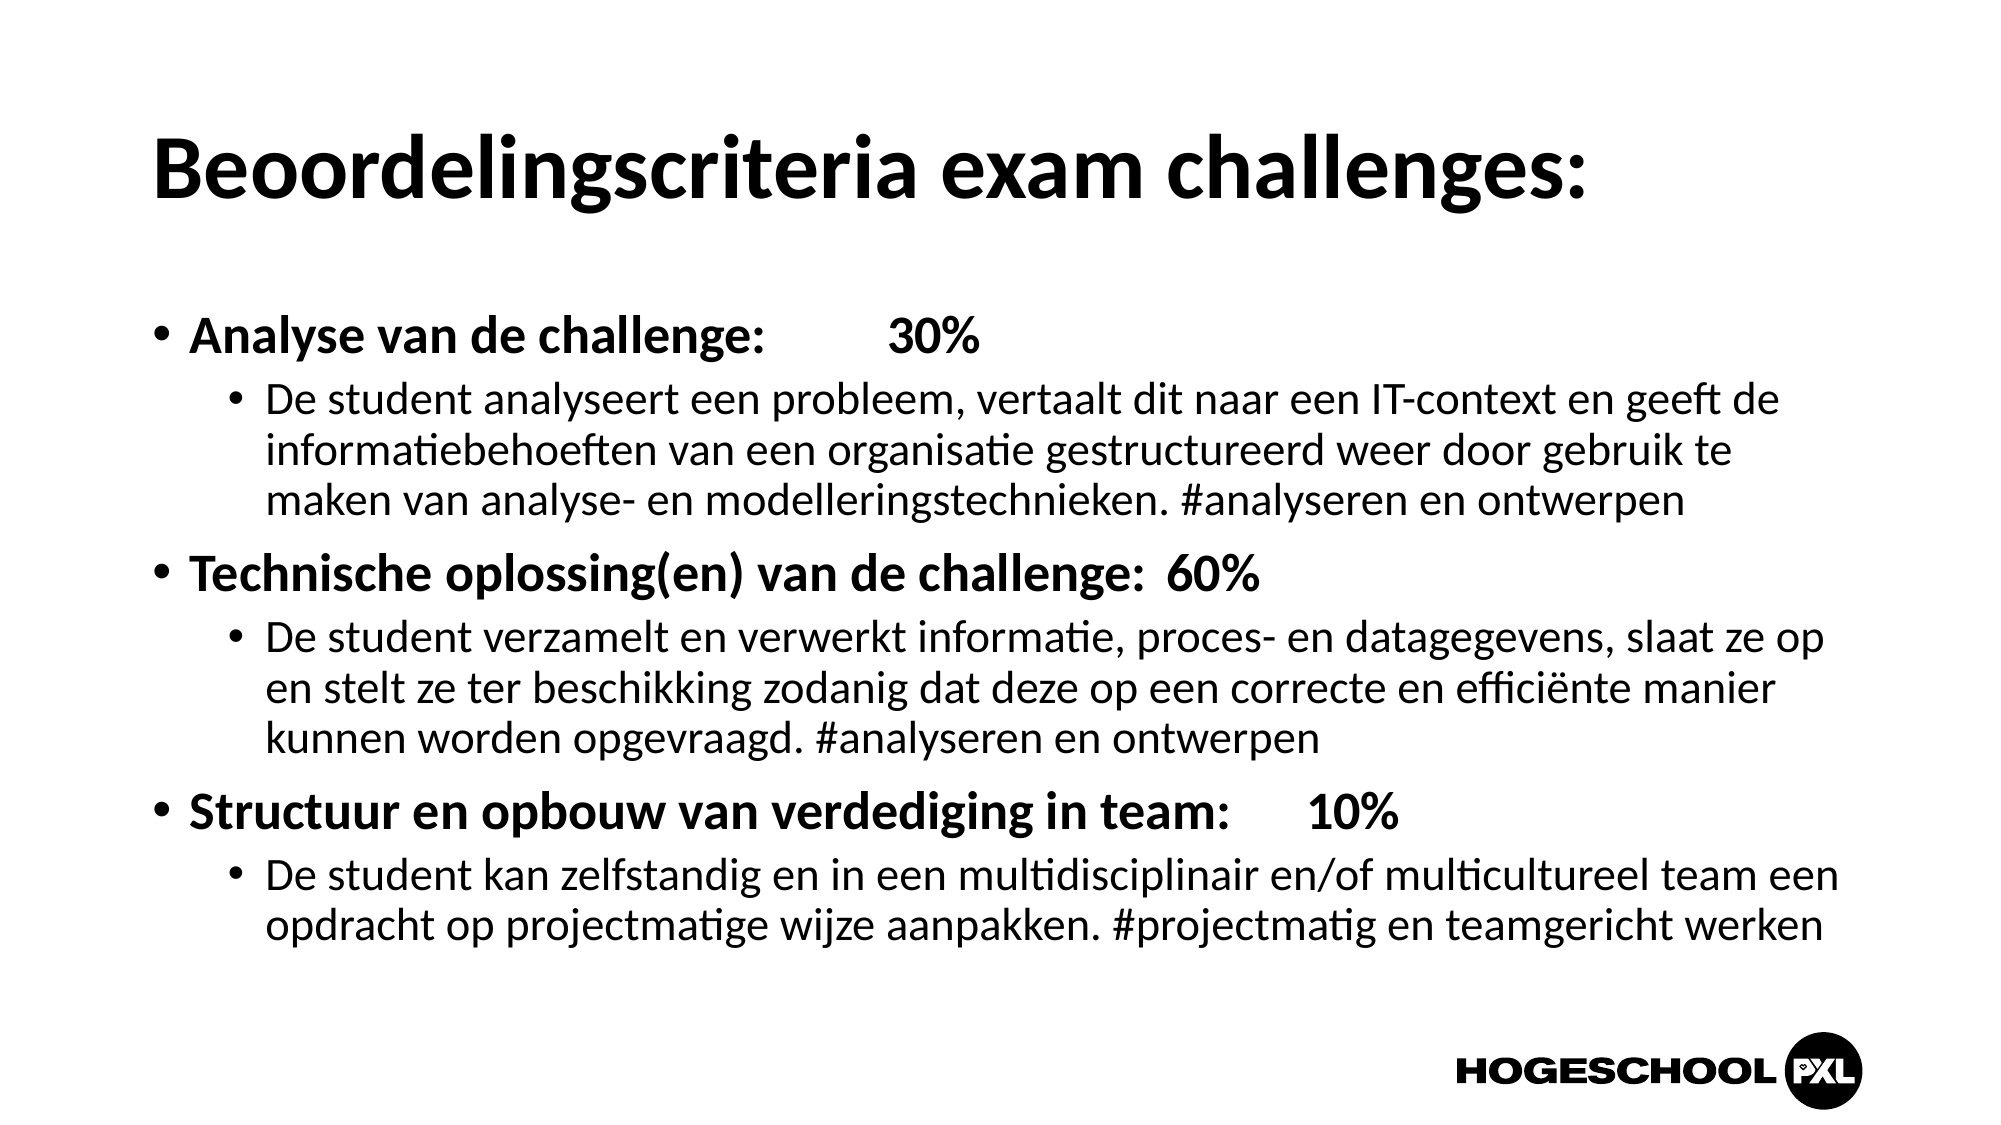

# Beoordelingscriteria exam challenges:
Analyse van de challenge:				30%
De student analyseert een probleem, vertaalt dit naar een IT-context en geeft de informatiebehoeften van een organisatie gestructureerd weer door gebruik te maken van analyse- en modelleringstechnieken. #analyseren en ontwerpen
Technische oplossing(en) van de challenge:		60%
De student verzamelt en verwerkt informatie, proces- en datagegevens, slaat ze op en stelt ze ter beschikking zodanig dat deze op een correcte en efficiënte manier kunnen worden opgevraagd. #analyseren en ontwerpen
Structuur en opbouw van verdediging in team:	10%
De student kan zelfstandig en in een multidisciplinair en/of multicultureel team een opdracht op projectmatige wijze aanpakken. #projectmatig en teamgericht werken